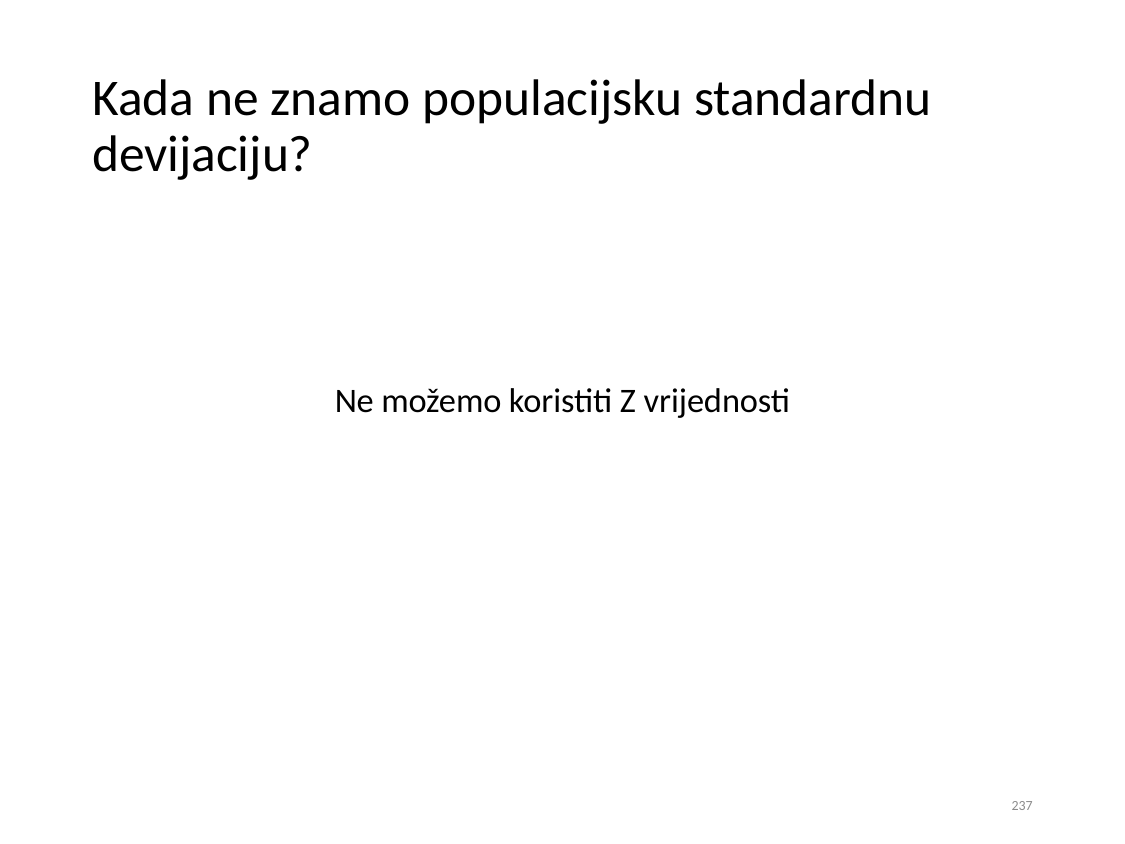

# Kada ne znamo populacijsku standardnu devijaciju?

Ne možemo koristiti Z vrijednosti
237